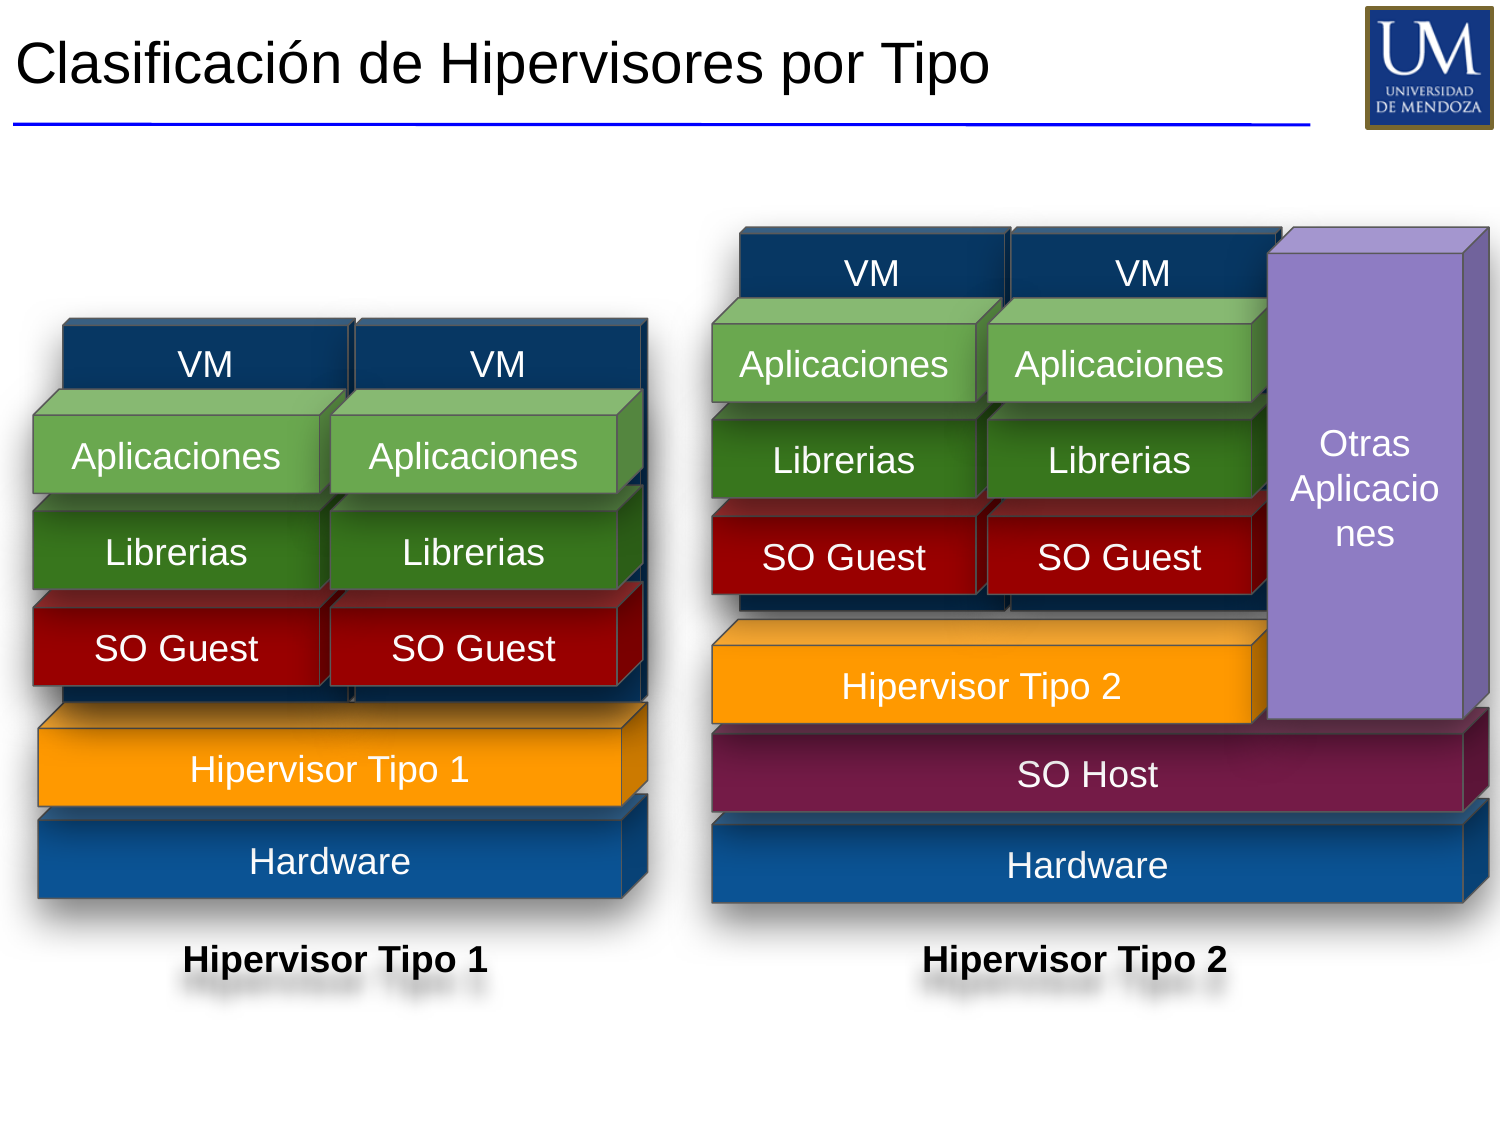

# Clasificación de Hipervisores por Tipo
VM
VM
Otras
Aplicaciones
Aplicaciones
Aplicaciones
VM
VM
Aplicaciones
Aplicaciones
Librerias
Librerias
Librerias
Librerias
SO Guest
SO Guest
SO Guest
SO Guest
Hipervisor Tipo 2
Hipervisor Tipo 1
SO Host
Hardware
Hardware
Hipervisor Tipo 1
Hipervisor Tipo 2